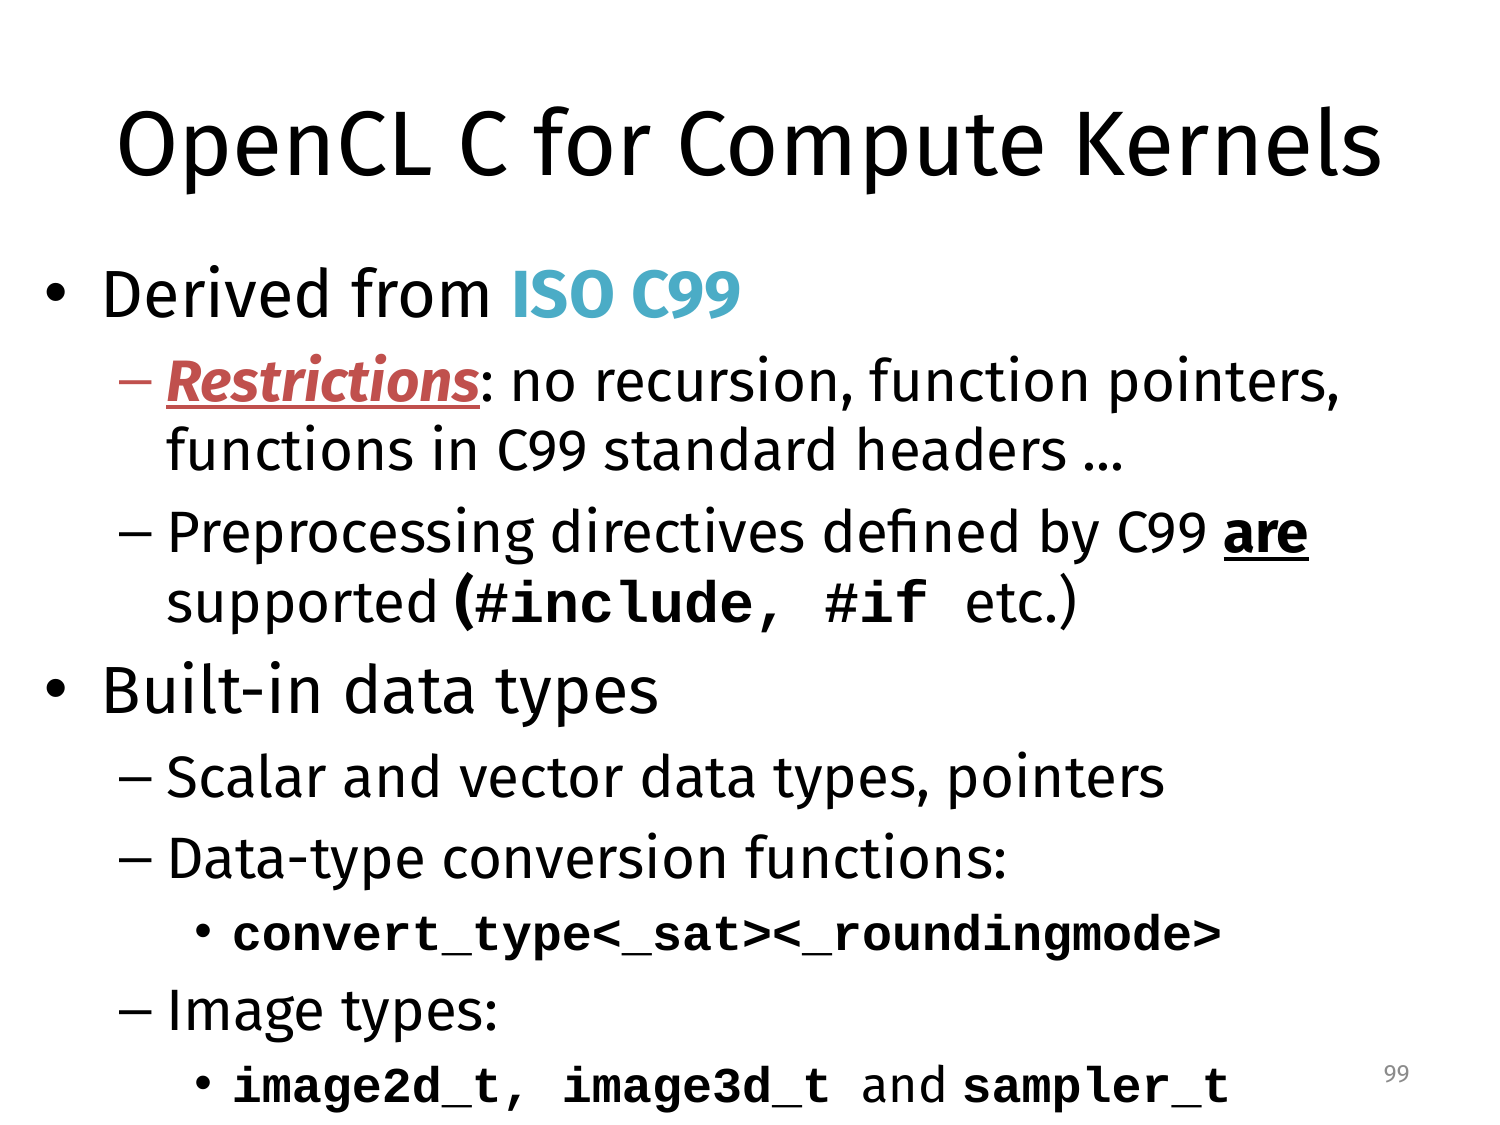

# OpenCL C for Compute Kernels
Derived from ISO C99
Restrictions: no recursion, function pointers, functions in C99 standard headers ...
Preprocessing directives defined by C99 are supported (#include, #if etc.)
Built-in data types
Scalar and vector data types, pointers
Data-type conversion functions:
convert_type<_sat><_roundingmode>
Image types:
image2d_t, image3d_t and sampler_t
99